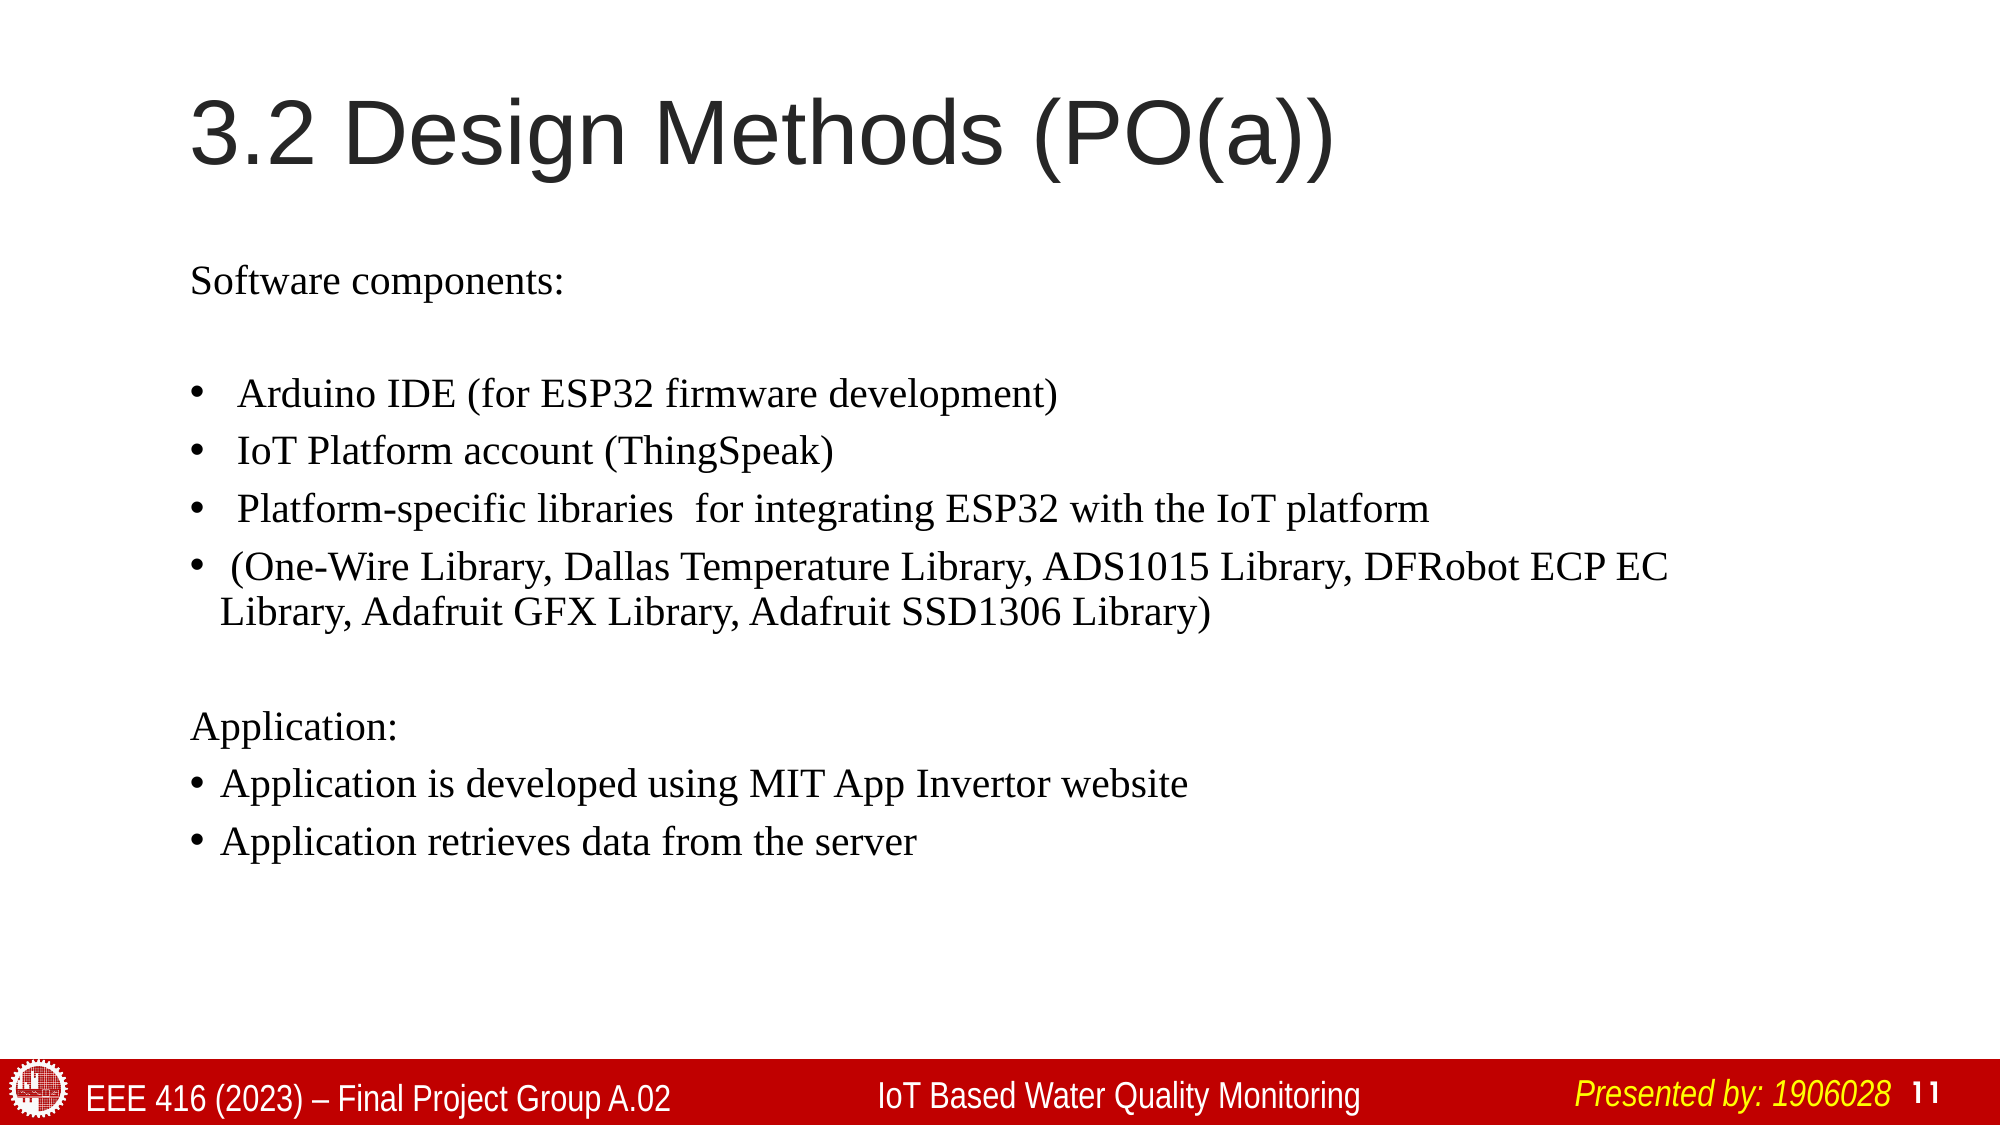

# 3.2 Design Methods (PO(a))
Software components:

Arduino IDE (for ESP32 firmware development)
IoT Platform account (ThingSpeak)
Platform-specific libraries  for integrating ESP32 with the IoT platform
 (One-Wire Library, Dallas Temperature Library, ADS1015 Library, DFRobot ECP EC Library, Adafruit GFX Library, Adafruit SSD1306 Library)

Application:
Application is developed using MIT App Invertor website
Application retrieves data from the server

Presented by: 1906028
IoT Based Water Quality Monitoring
EEE 416 (2023) – Final Project Group A.02
11